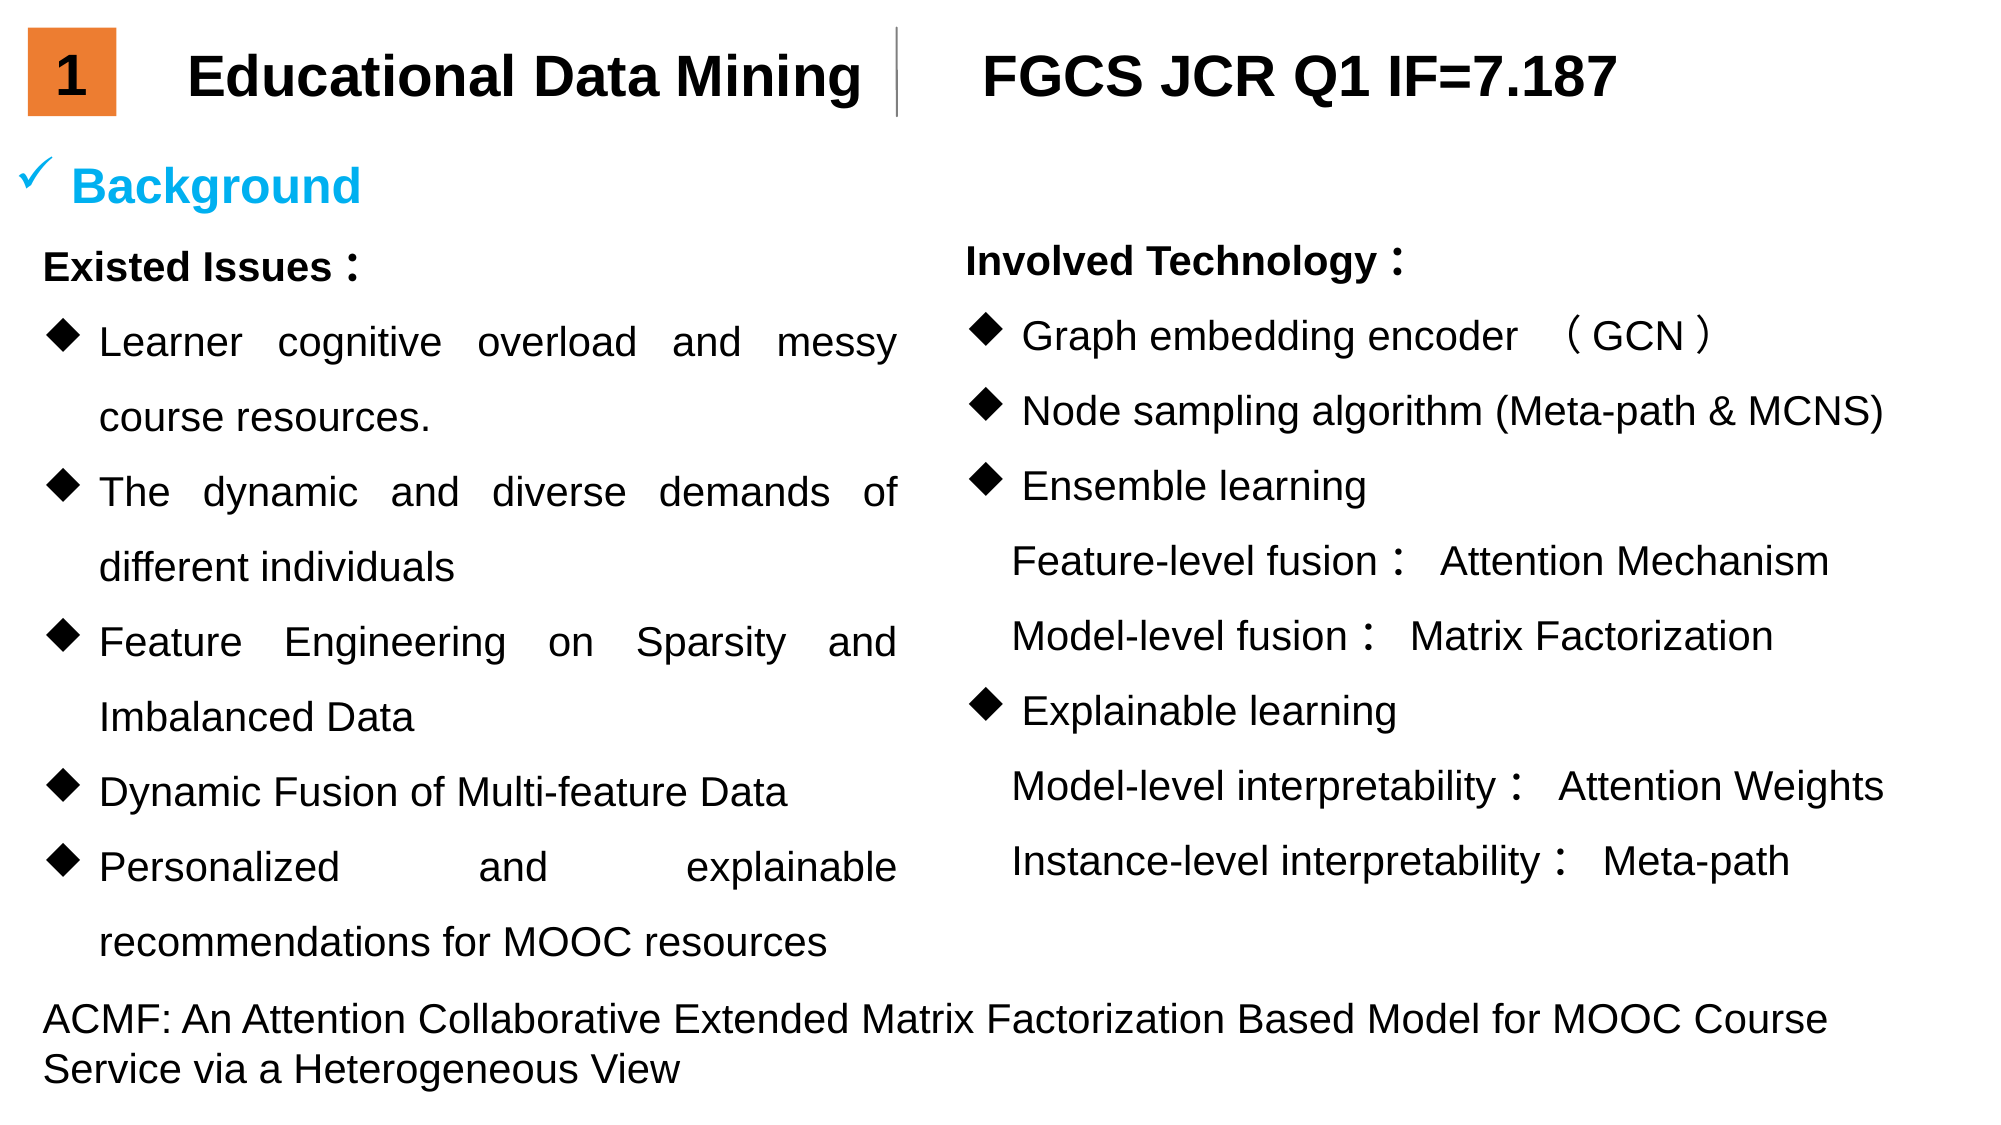

1
Educational Data Mining
FGCS JCR Q1 IF=7.187
Background
Involved Technology：
Graph embedding encoder （GCN）
Node sampling algorithm (Meta-path & MCNS)
Ensemble learning
    Feature-level fusion：Attention Mechanism
    Model-level fusion：Matrix Factorization
Explainable learning
    Model-level interpretability：Attention Weights
    Instance-level interpretability：Meta-path
Existed Issues：
Learner cognitive overload and messy course resources.
The dynamic and diverse demands of different individuals
Feature Engineering on Sparsity and Imbalanced Data
Dynamic Fusion of Multi-feature Data
Personalized and explainable recommendations for MOOC resources
ACMF: An Attention Collaborative Extended Matrix Factorization Based Model for MOOC Course Service via a Heterogeneous View